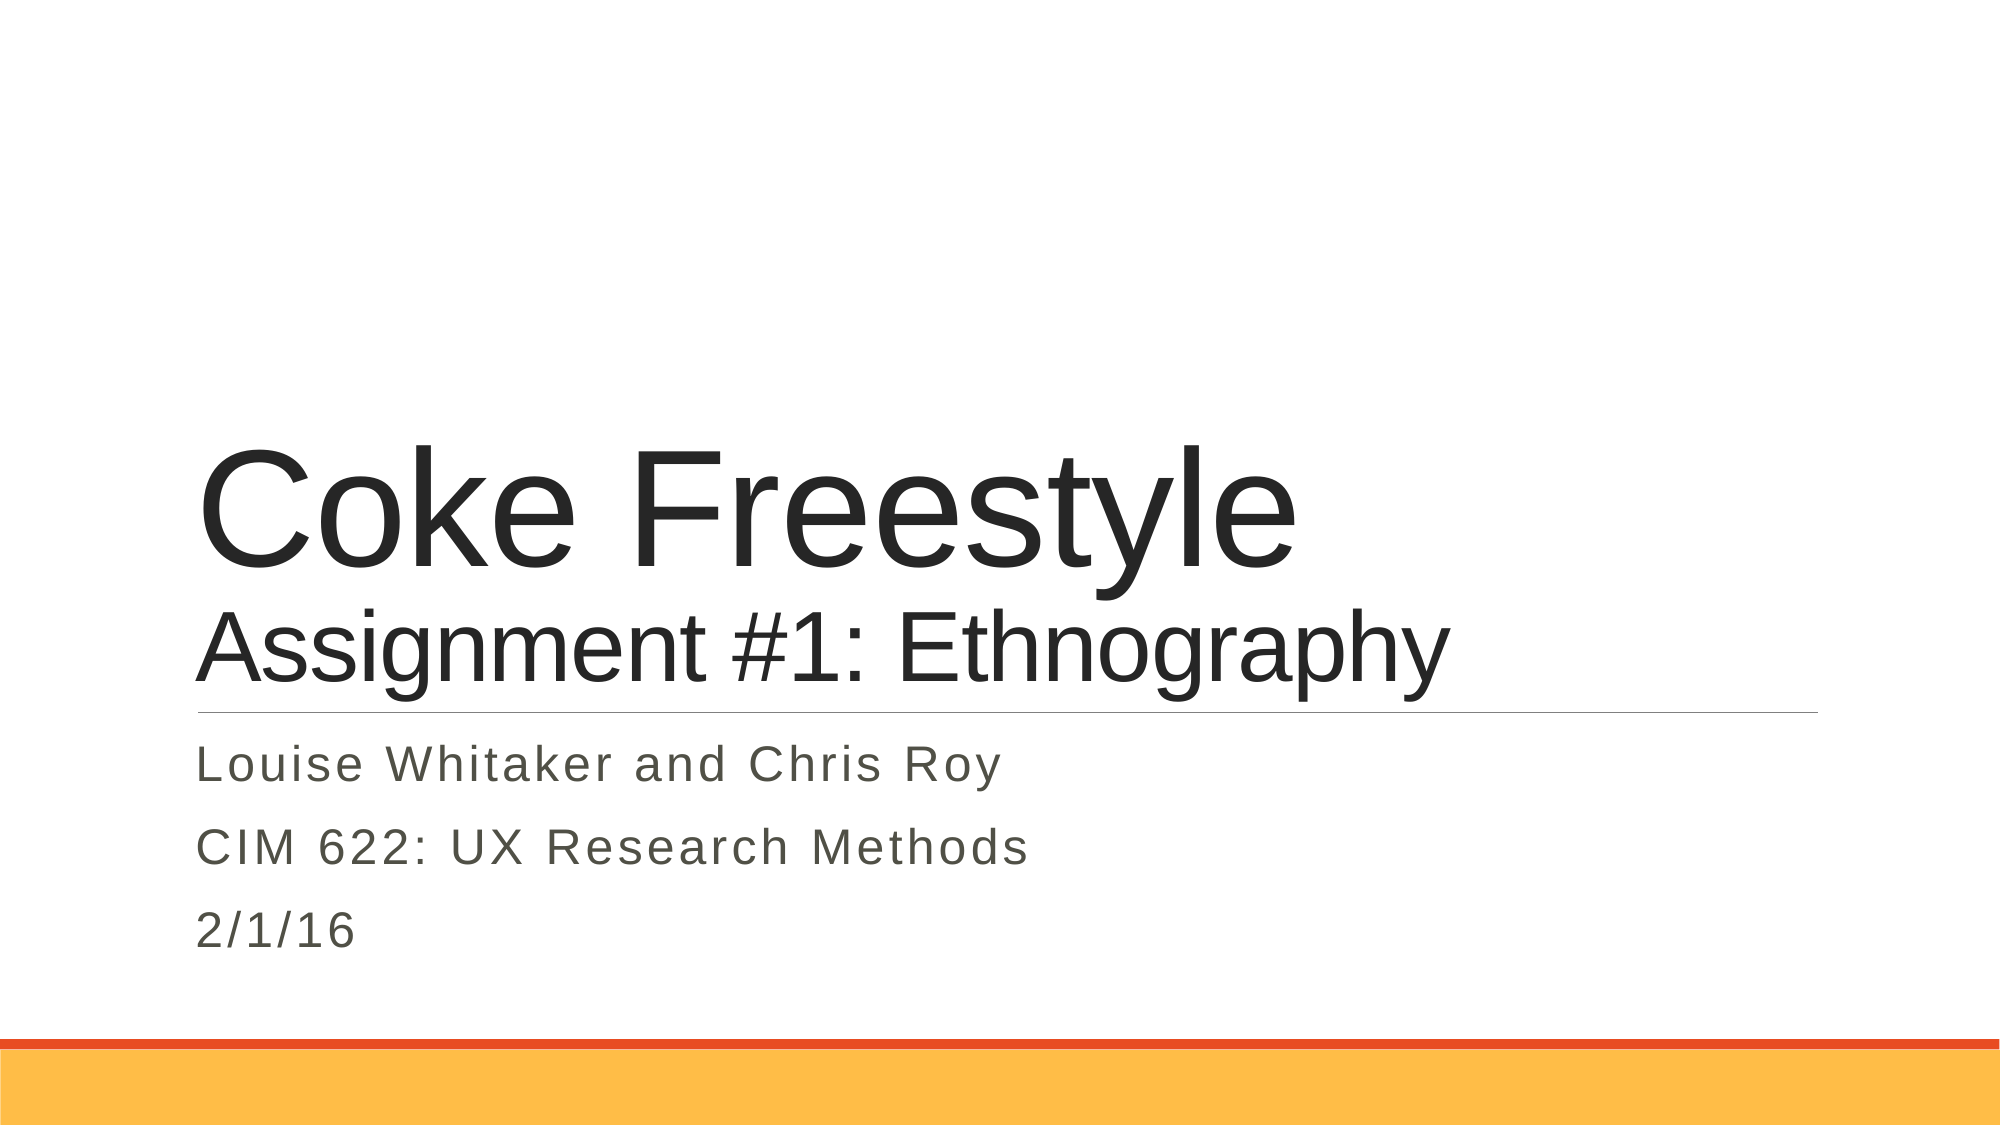

# Coke Freestyle Assignment #1: Ethnography
Louise Whitaker and Chris Roy
CIM 622: UX Research Methods
2/1/16